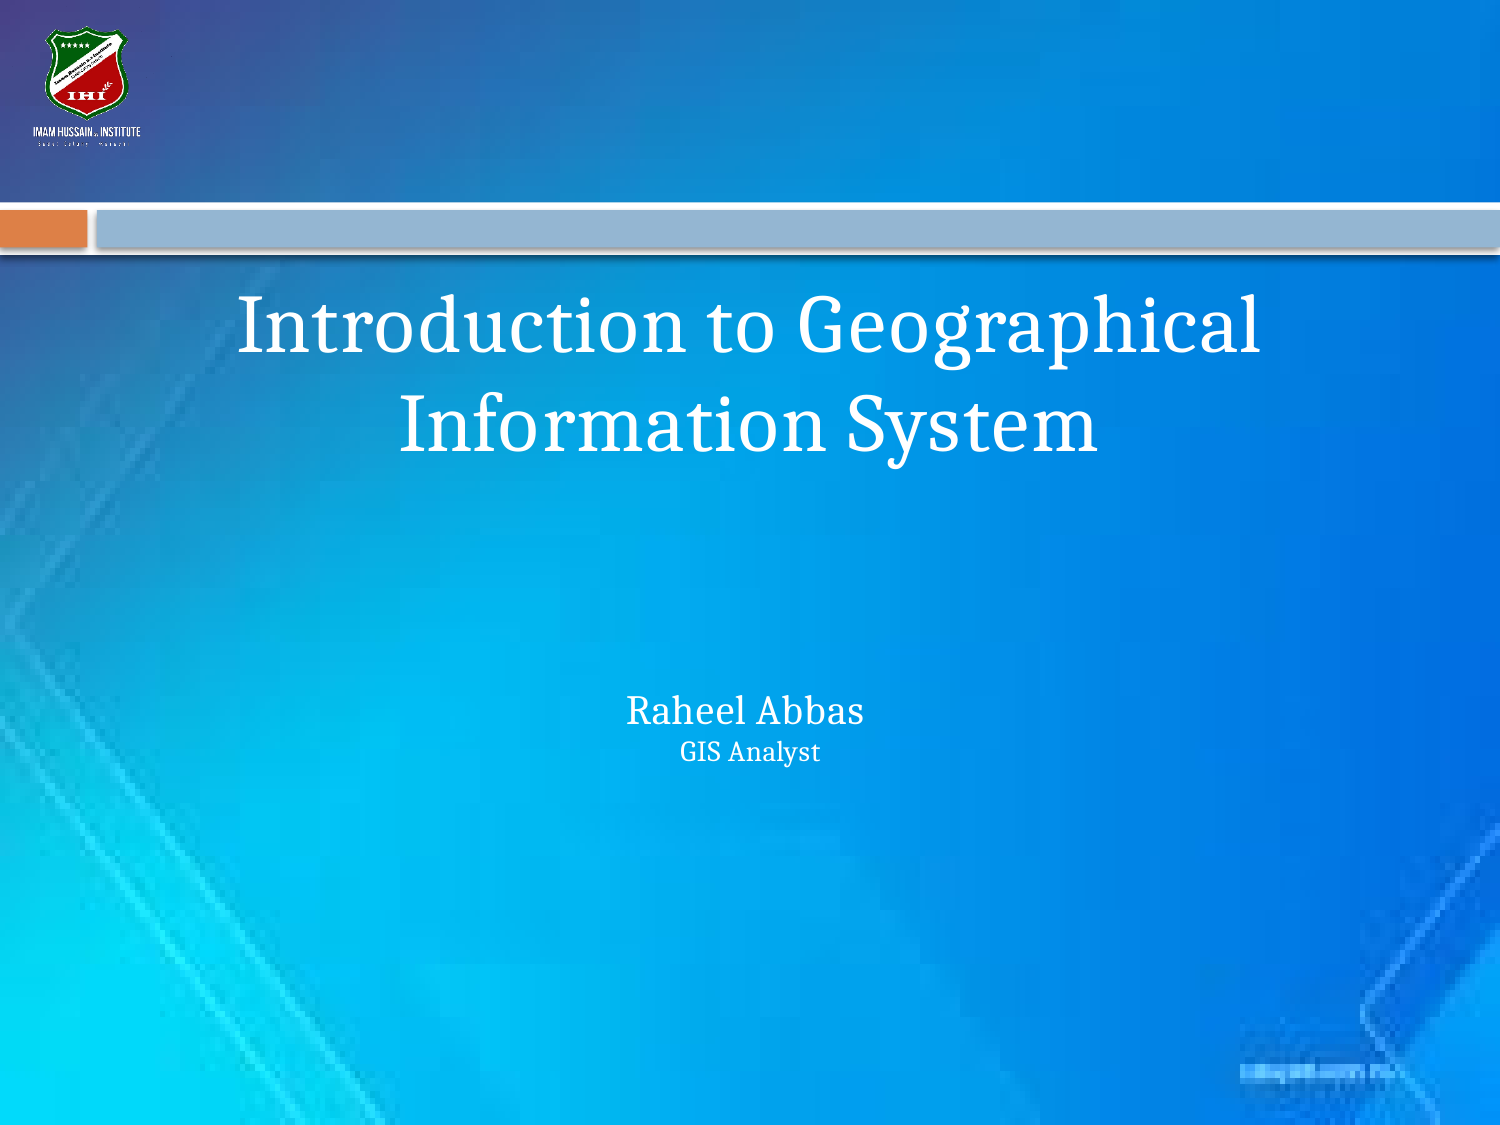

Introduction to Geographical Information System
Raheel Abbas
GIS Analyst